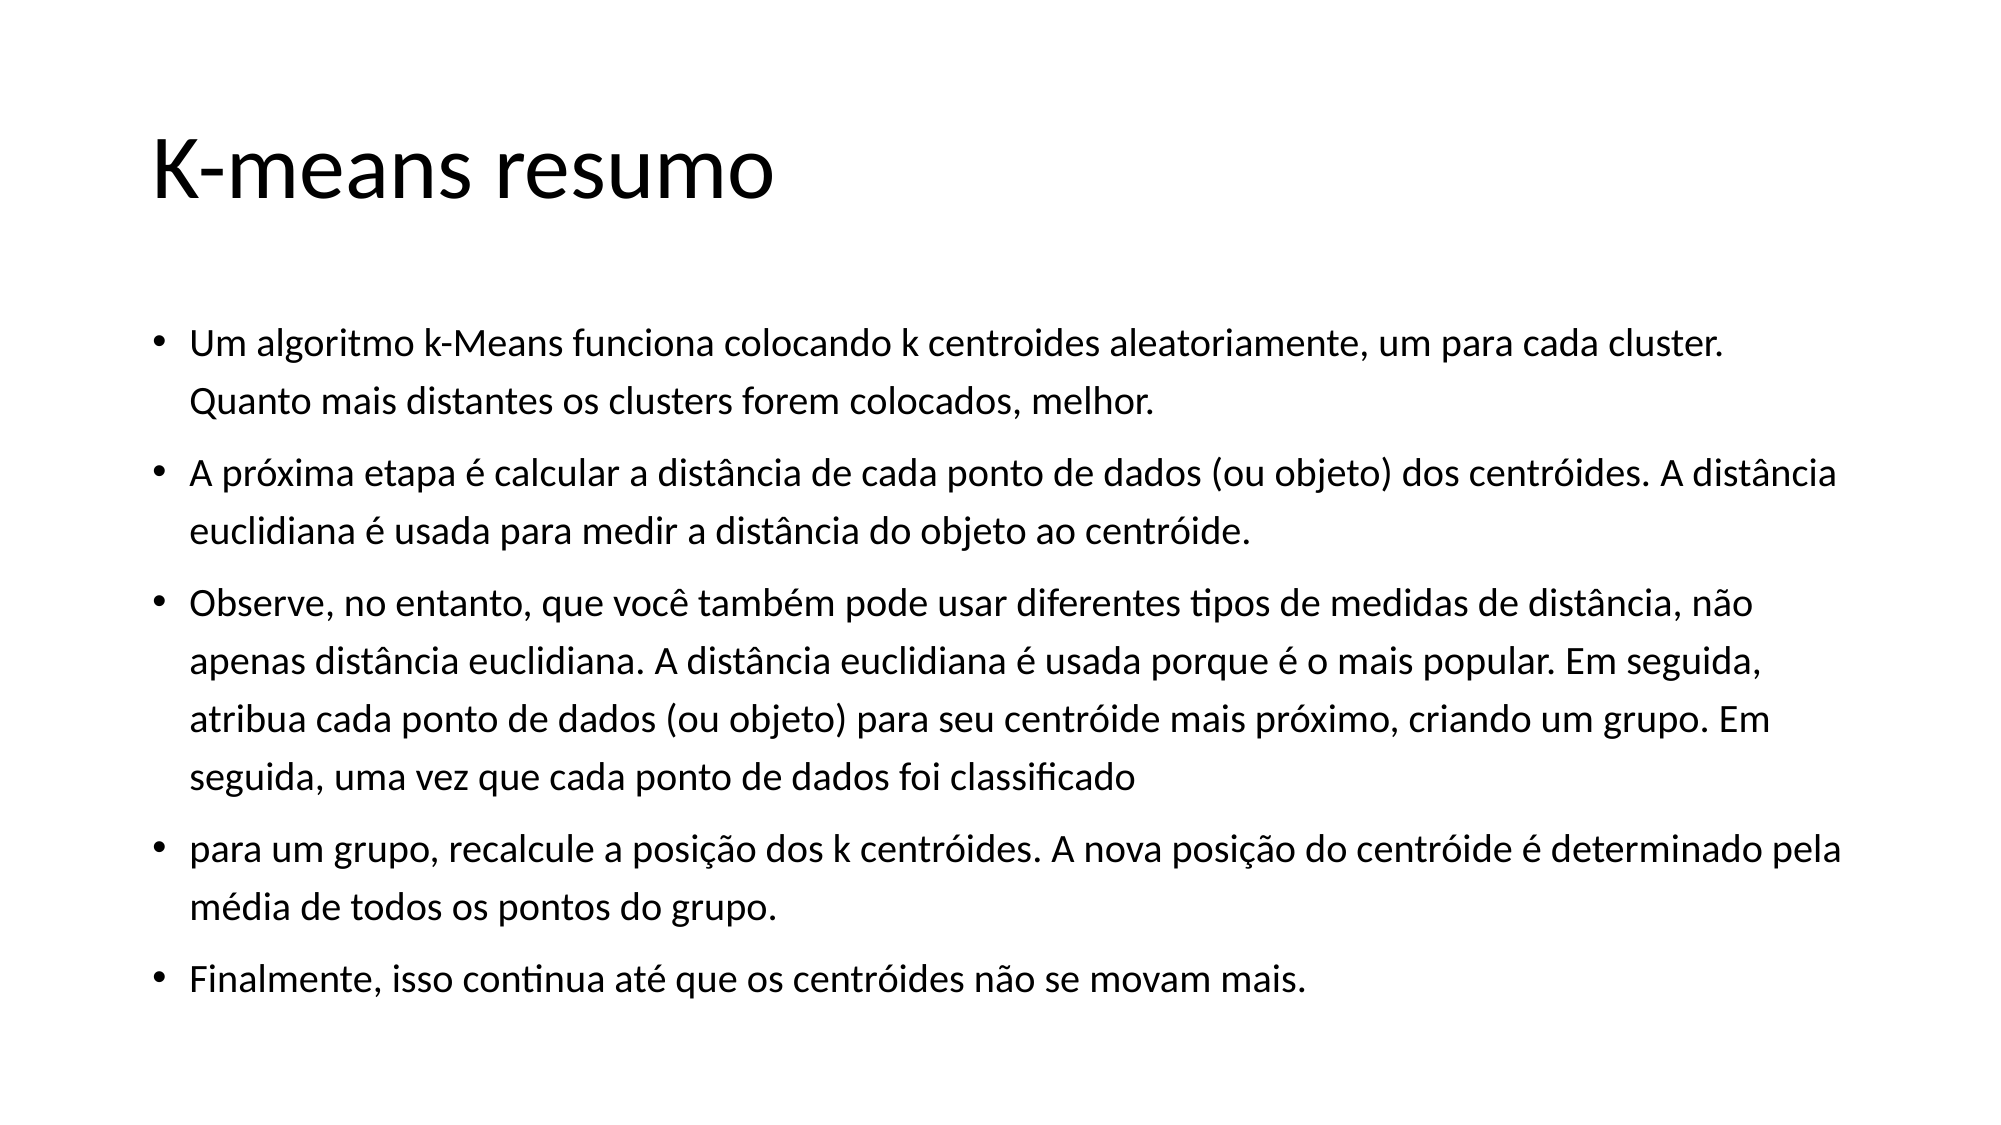

# K-means resumo
Um algoritmo k-Means funciona colocando k centroides aleatoriamente, um para cada cluster. Quanto mais distantes os clusters forem colocados, melhor.
A próxima etapa é calcular a distância de cada ponto de dados (ou objeto) dos centróides. A distância euclidiana é usada para medir a distância do objeto ao centróide.
Observe, no entanto, que você também pode usar diferentes tipos de medidas de distância, não apenas distância euclidiana. A distância euclidiana é usada porque é o mais popular. Em seguida, atribua cada ponto de dados (ou objeto) para seu centróide mais próximo, criando um grupo. Em seguida, uma vez que cada ponto de dados foi classificado
para um grupo, recalcule a posição dos k centróides. A nova posição do centróide é determinado pela média de todos os pontos do grupo.
Finalmente, isso continua até que os centróides não se movam mais.